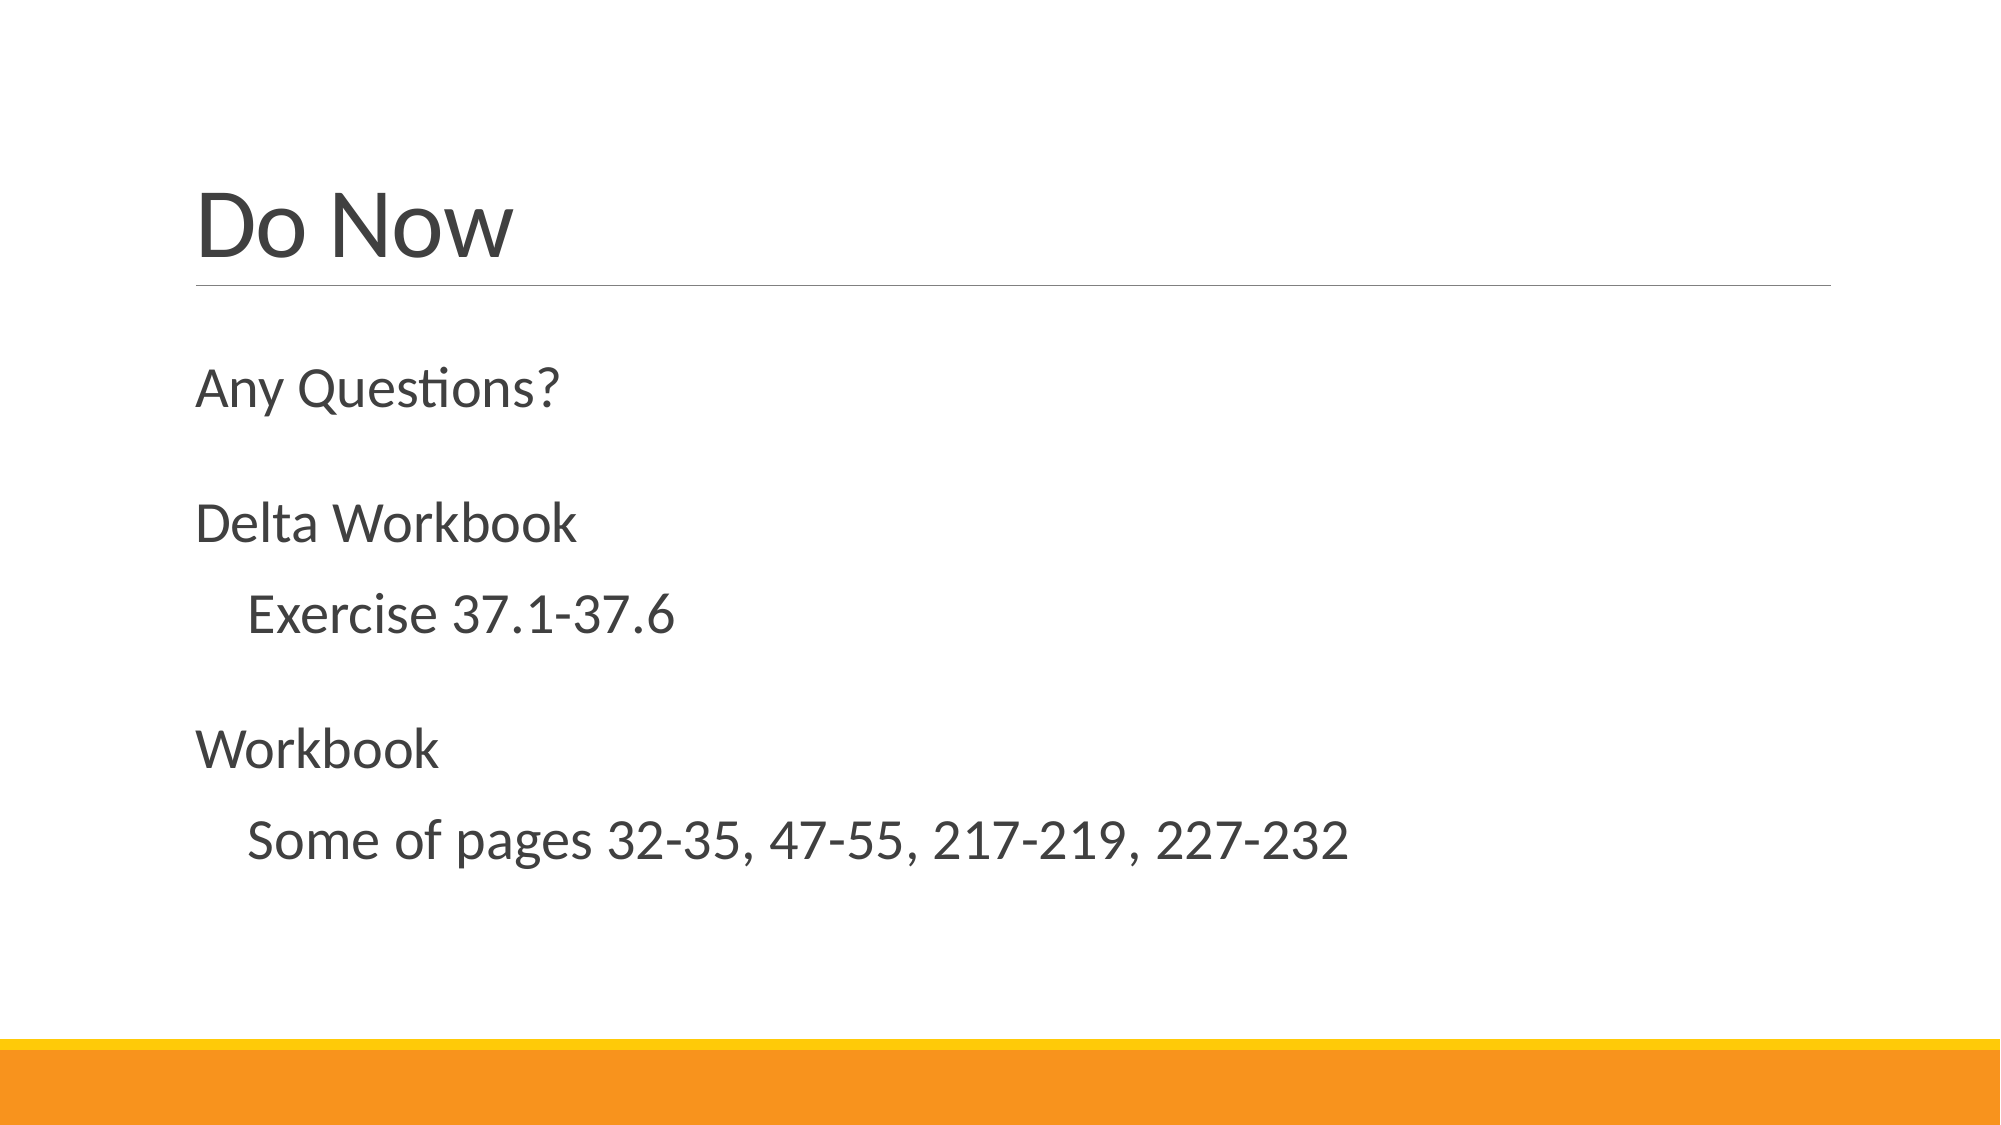

# Do Now
Any Questions?
Delta Workbook
    Exercise 37.1-37.6
Workbook
    Some of pages 32-35, 47-55, 217-219, 227-232